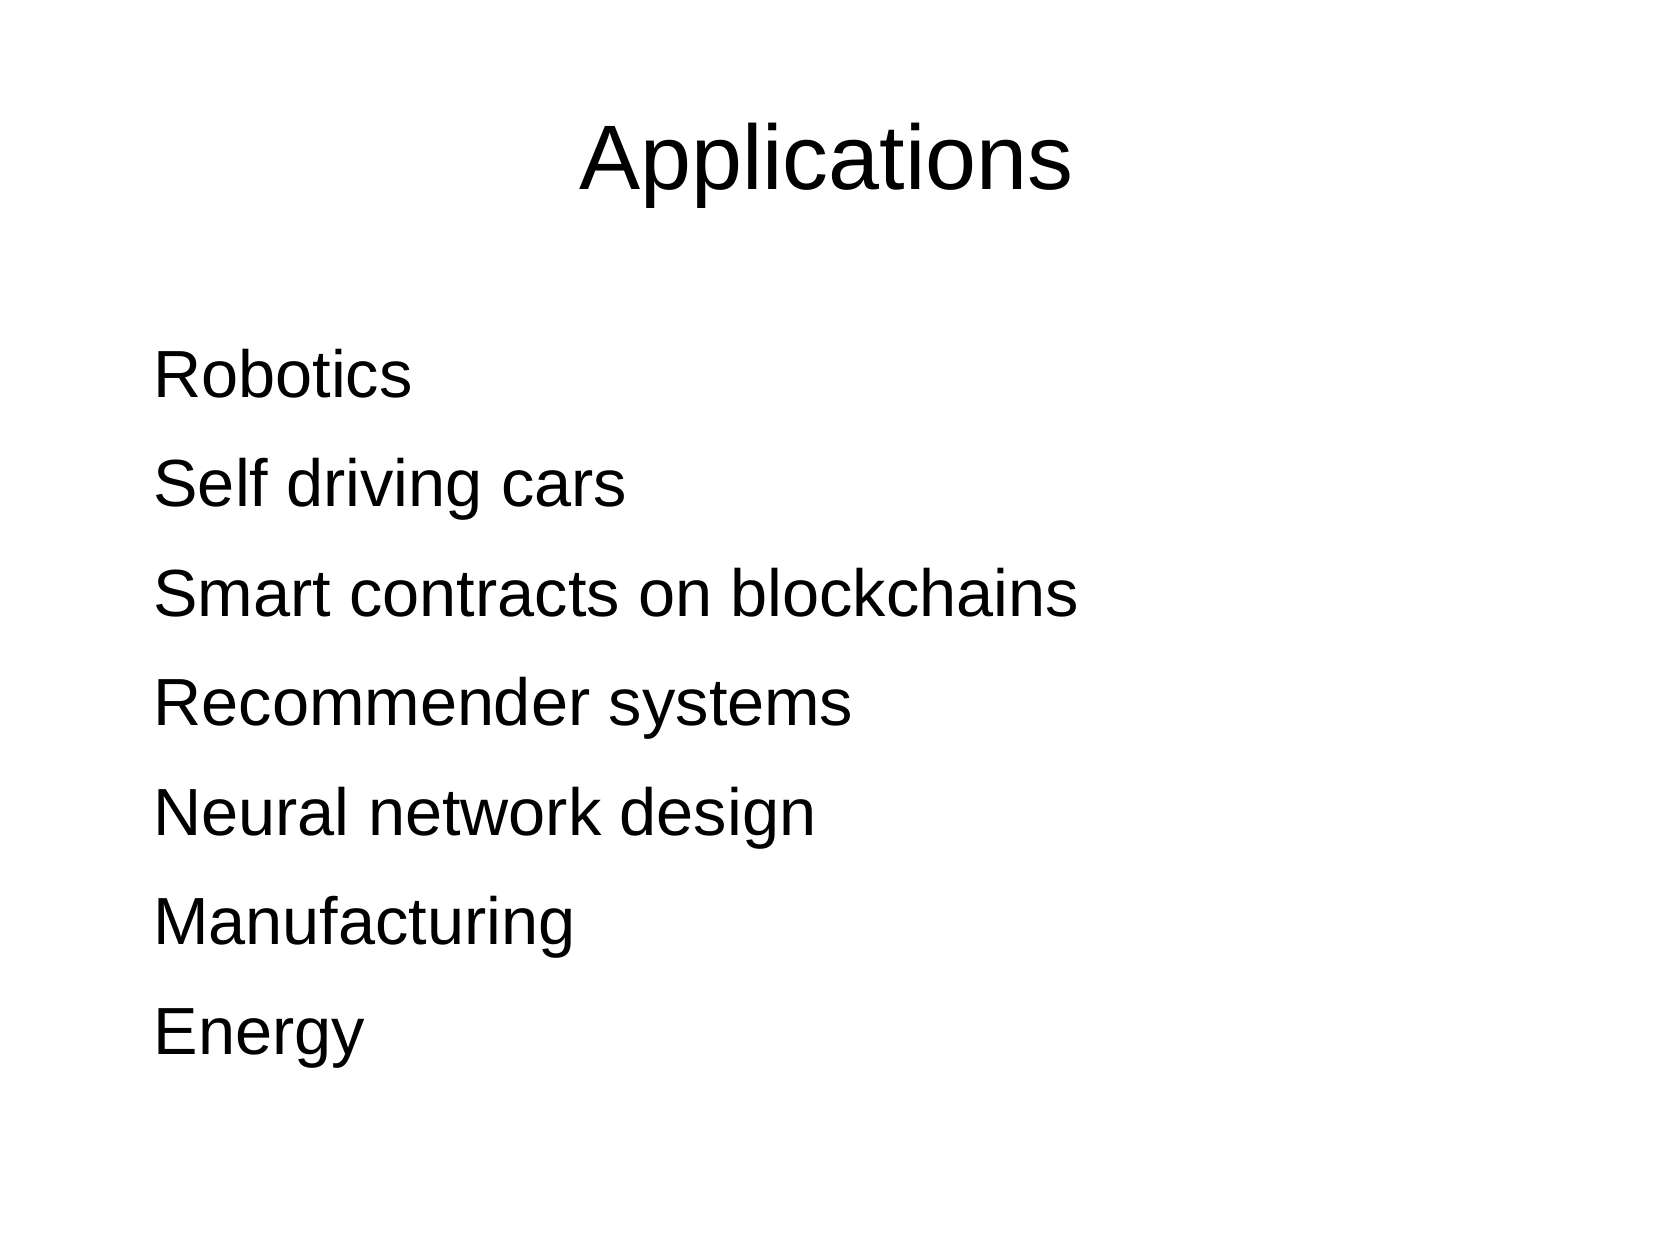

Applications
Robotics
Self driving cars
Smart contracts on blockchains
Recommender systems
Neural network design
Manufacturing
Energy